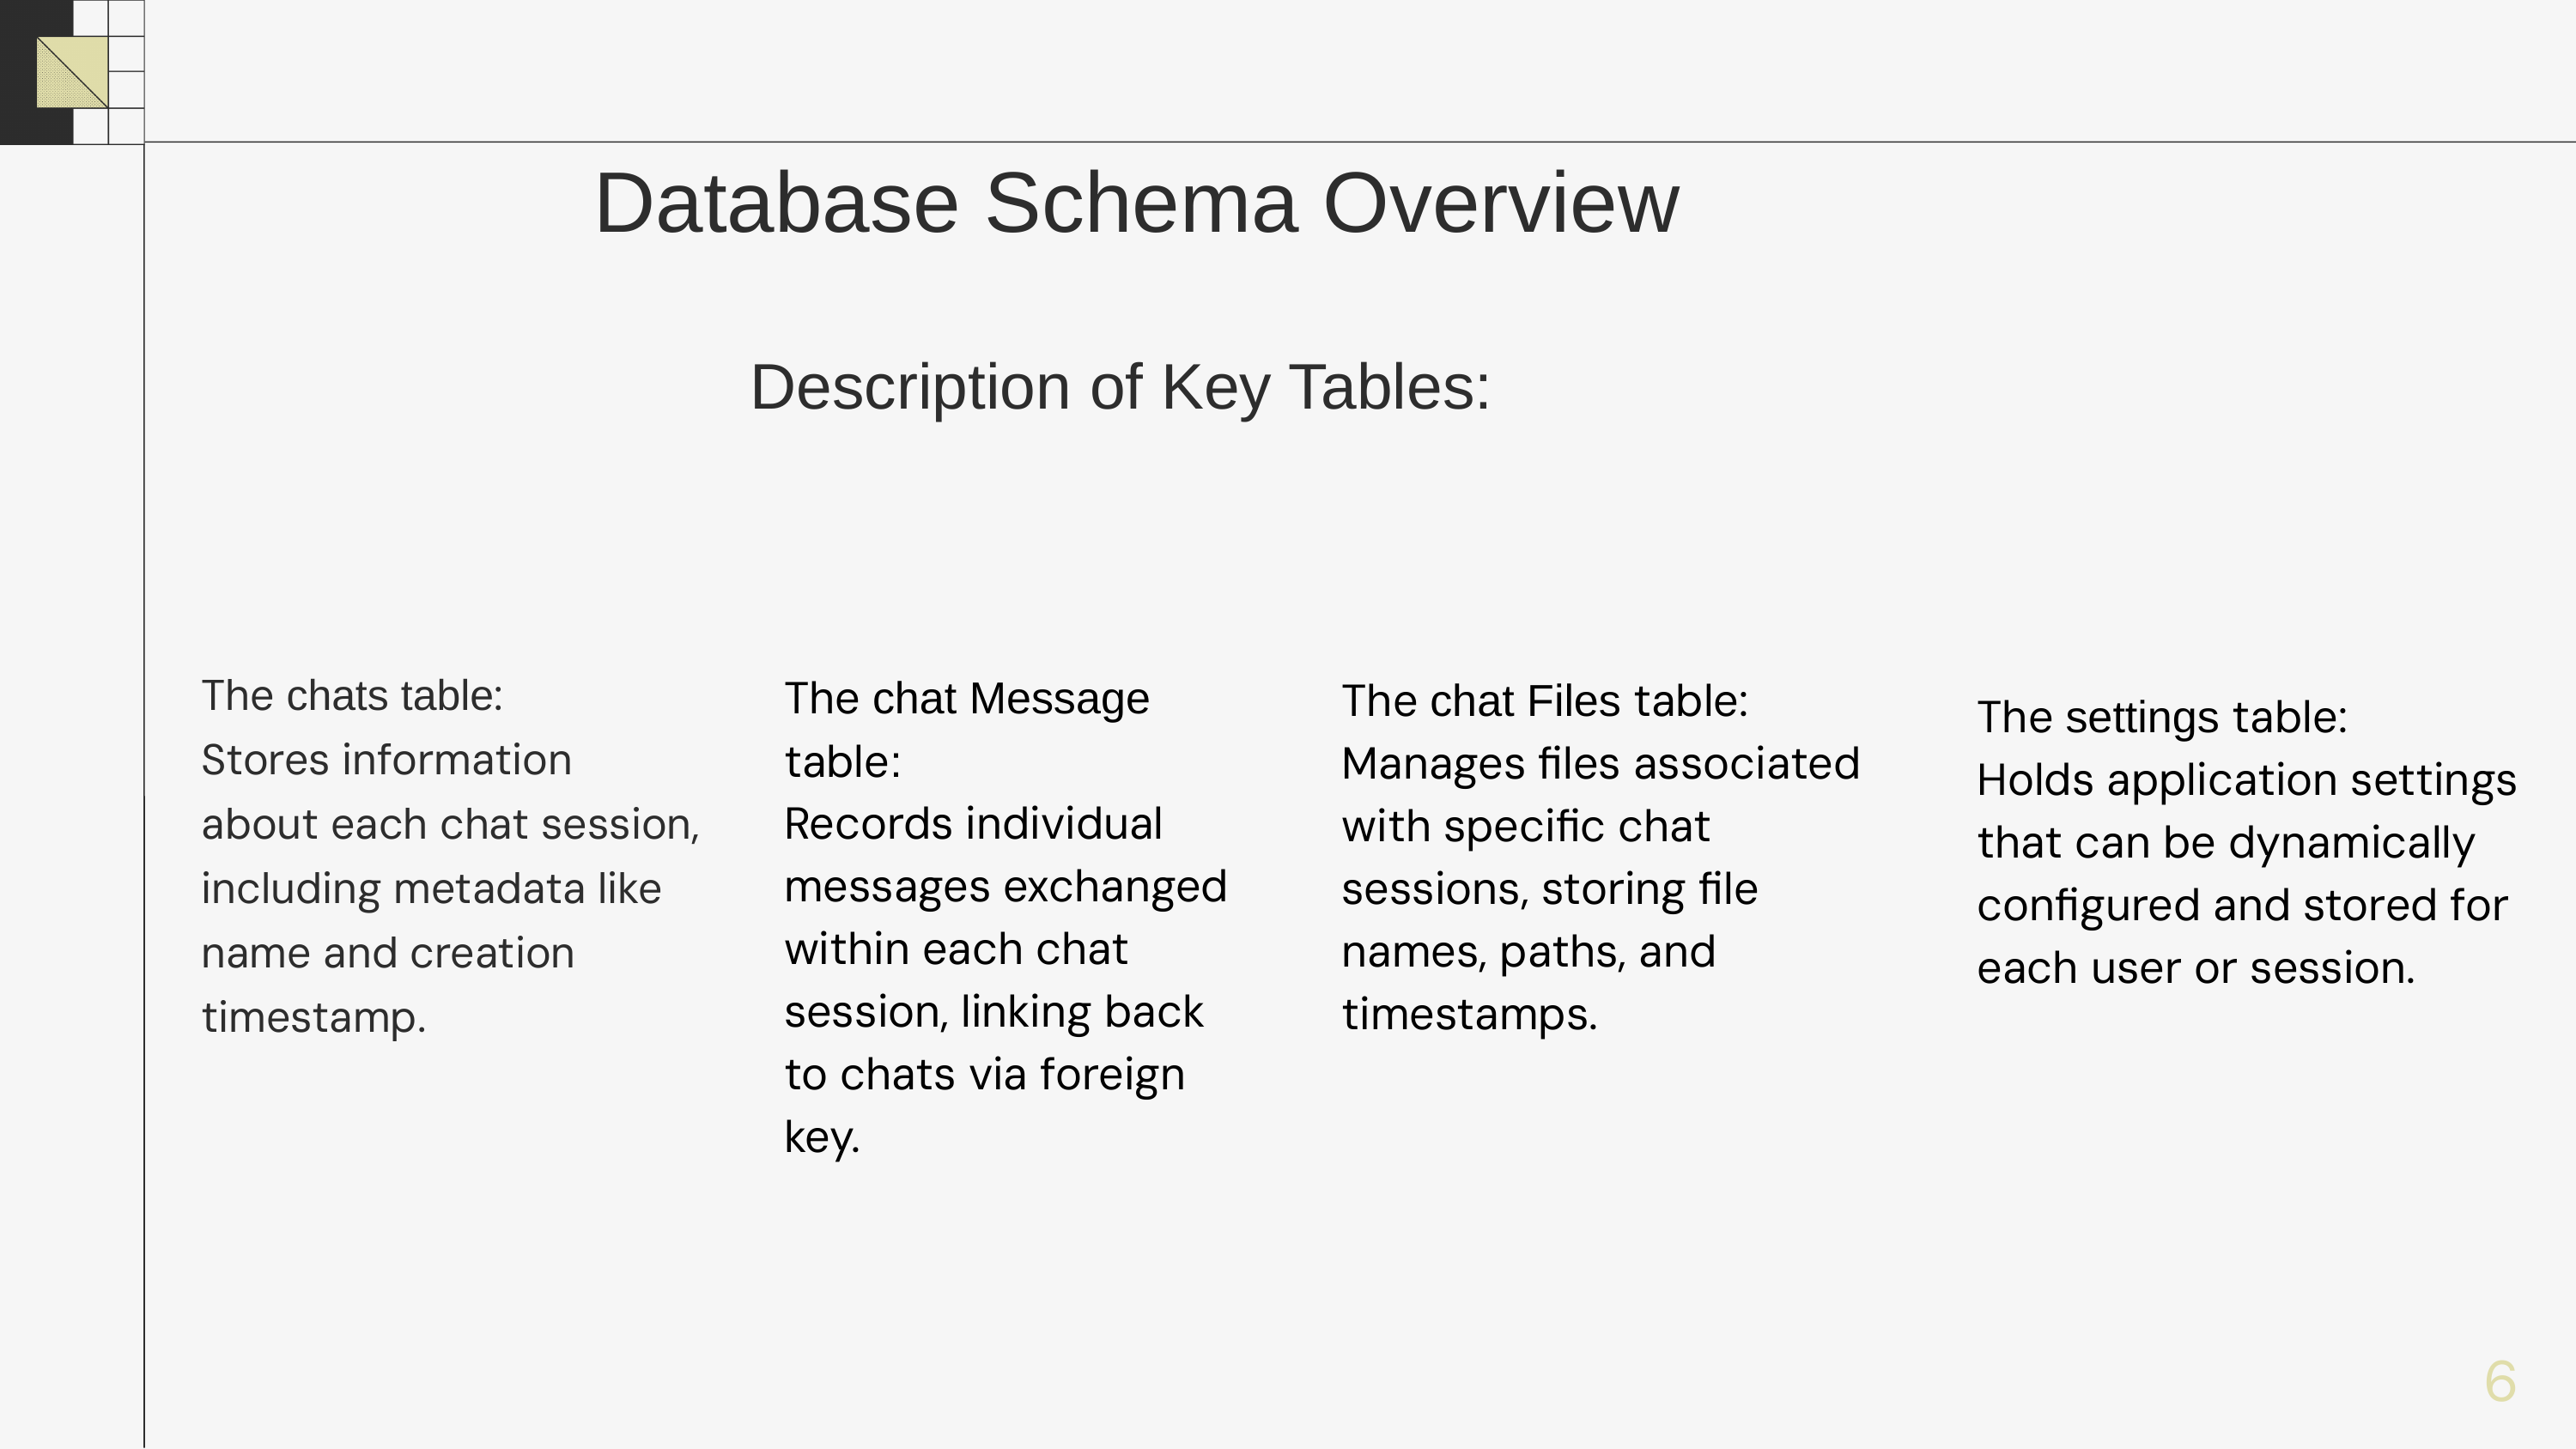

Database Schema Overview

Description of Key Tables:
The chat Message table:
Records individual messages exchanged within each chat session, linking back to chats via foreign key.
The chat Files table:
Manages files associated with specific chat sessions, storing file names, paths, and timestamps.
The chats table:
Stores information about each chat session, including metadata like name and creation timestamp.
The settings table:
Holds application settings that can be dynamically configured and stored for each user or session.

6